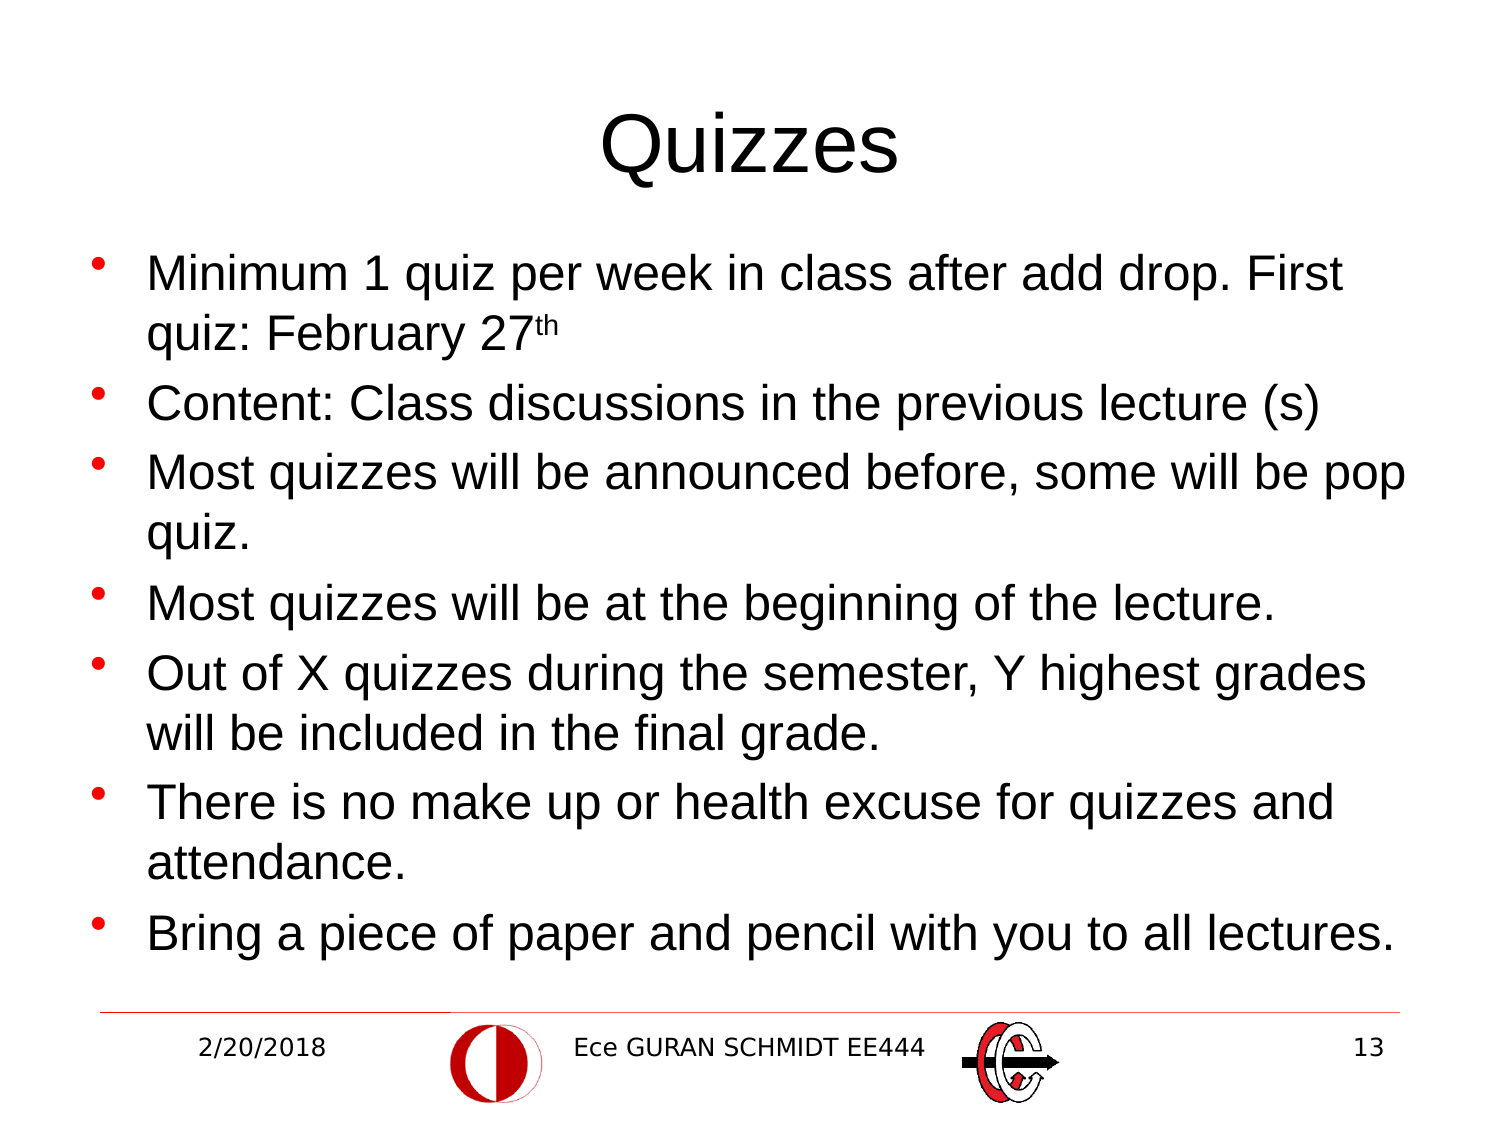

# Quizzes
Minimum 1 quiz per week in class after add drop. First quiz: February 27th
Content: Class discussions in the previous lecture (s)
Most quizzes will be announced before, some will be pop quiz.
Most quizzes will be at the beginning of the lecture.
Out of X quizzes during the semester, Y highest grades will be included in the final grade.
There is no make up or health excuse for quizzes and attendance.
Bring a piece of paper and pencil with you to all lectures.

2/20/2018
Ece GURAN SCHMIDT EE444
13